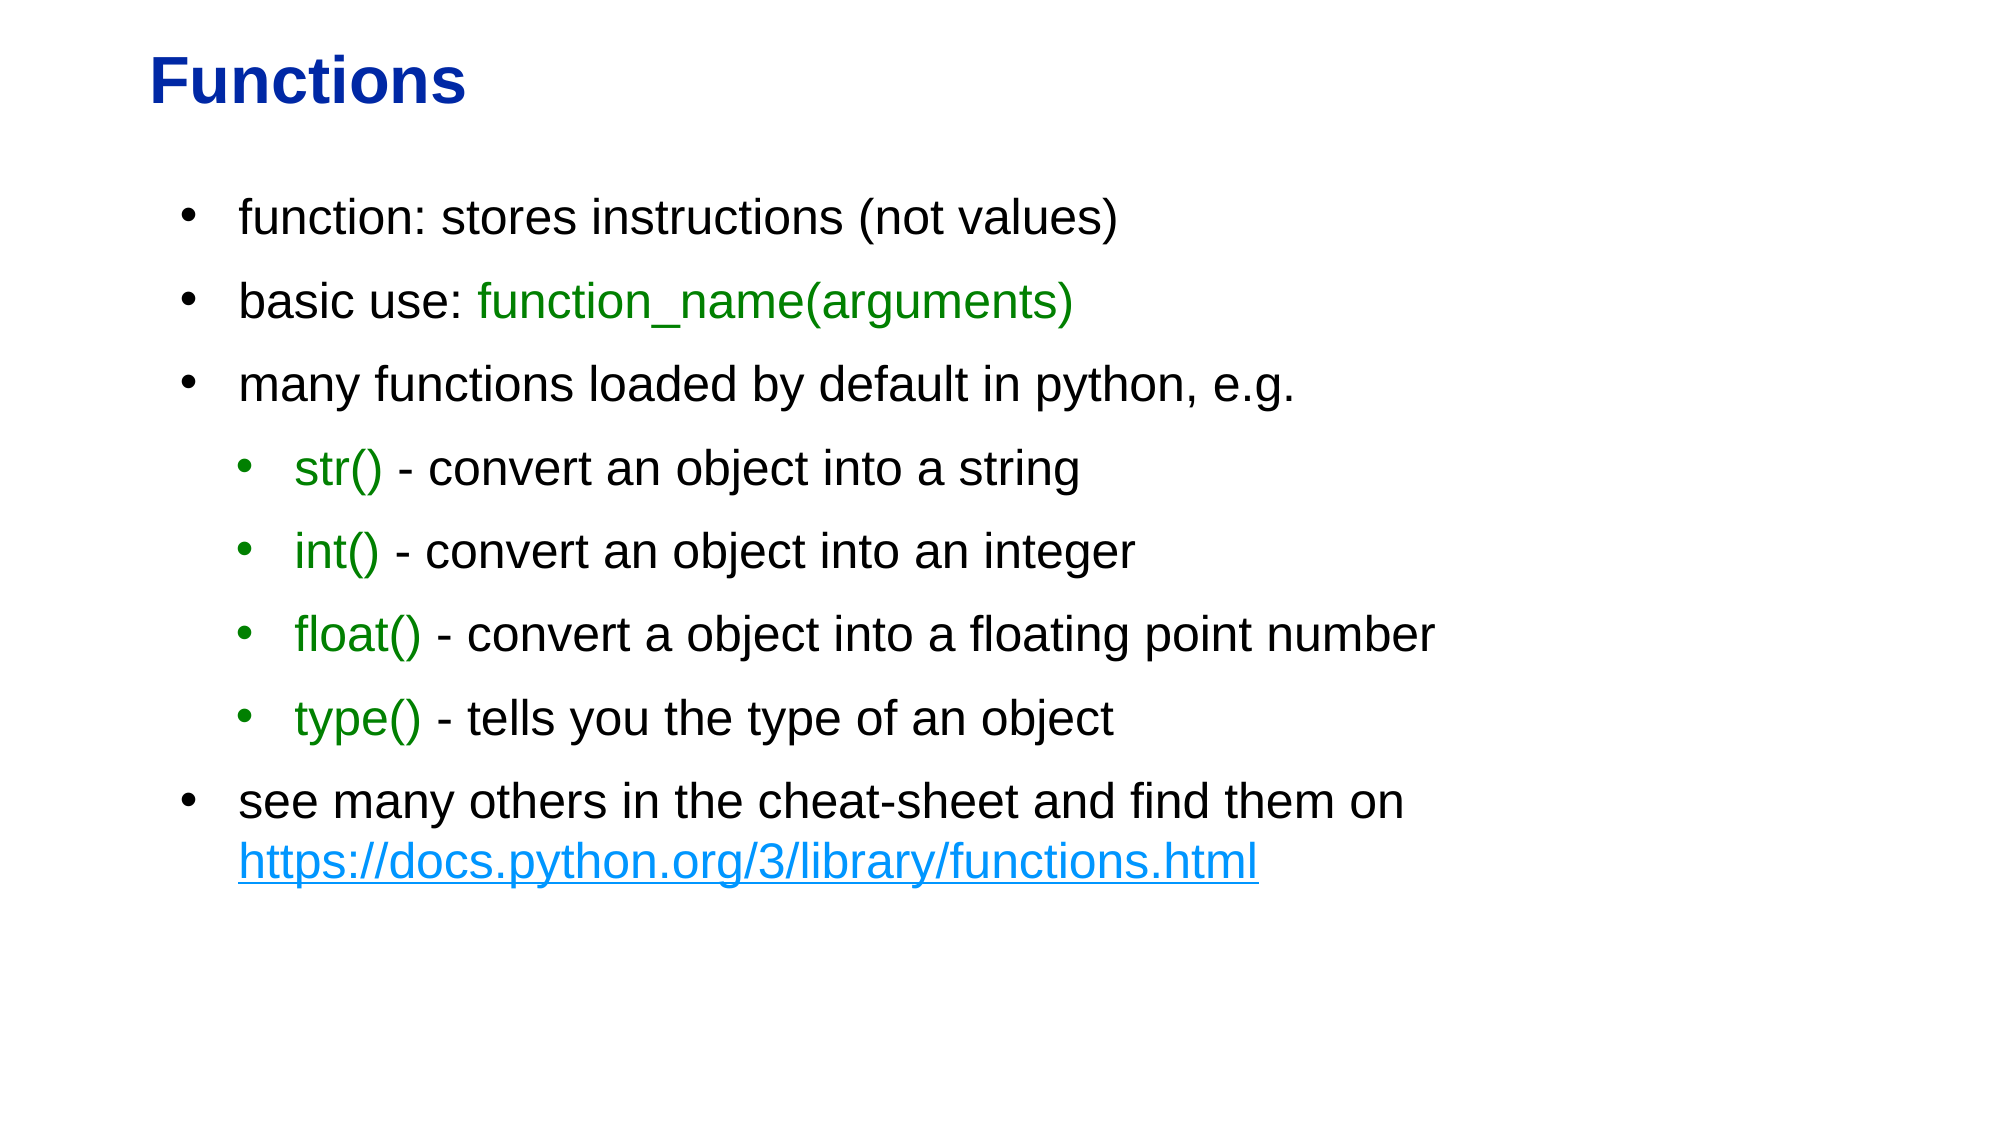

# Functions
function: stores instructions (not values)
basic use: function_name(arguments)
many functions loaded by default in python, e.g.
str() - convert an object into a string
int() - convert an object into an integer
float() - convert a object into a floating point number
type() - tells you the type of an object
see many others in the cheat-sheet and find them on https://docs.python.org/3/library/functions.html